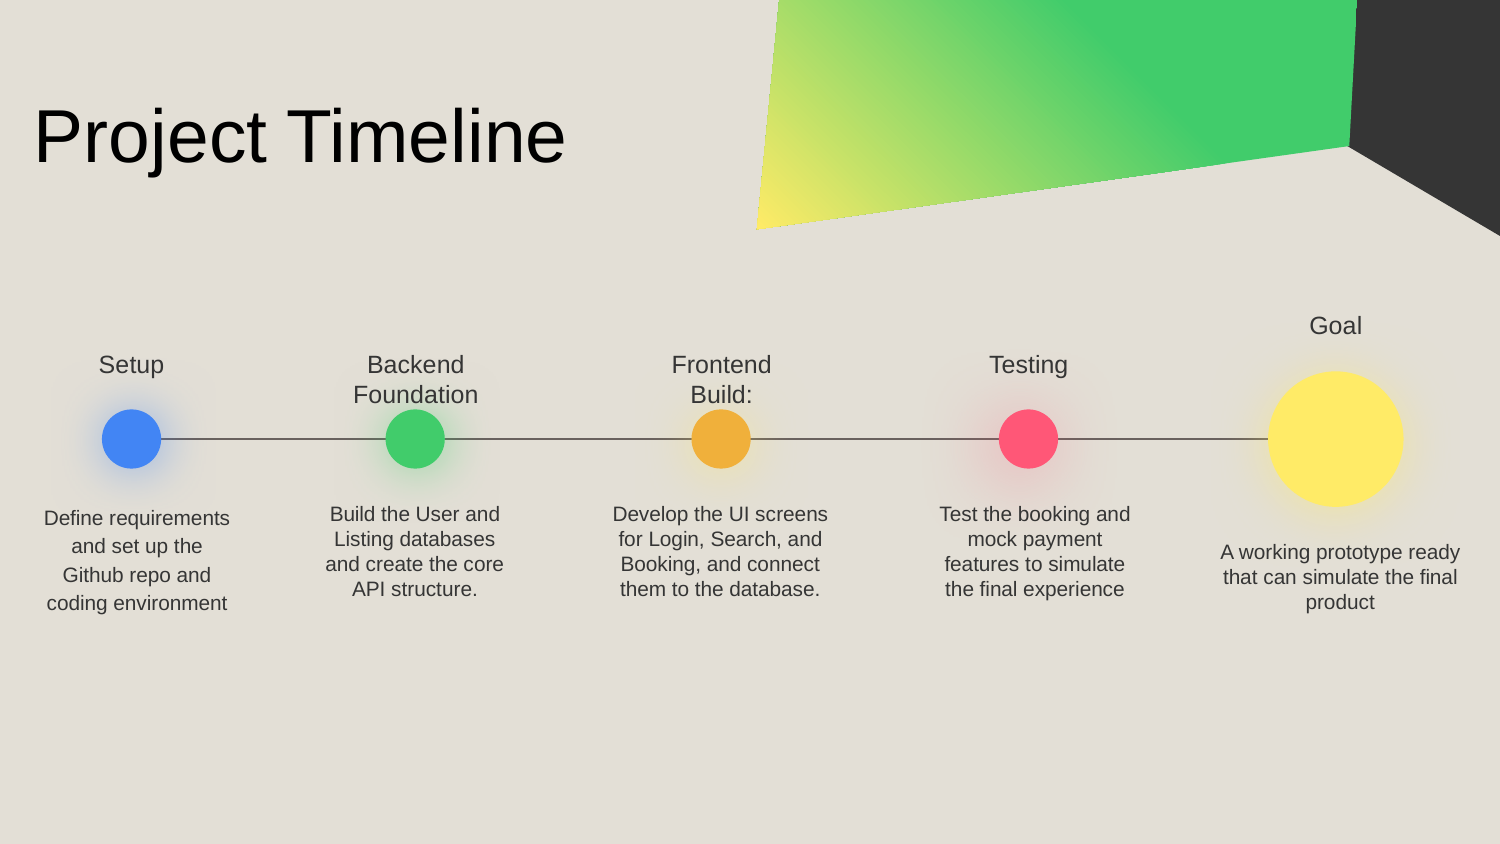

# Project Timeline
Goal
Setup
Backend Foundation
Frontend Build:
Testing

Define requirements and set up the Github repo and coding environment
Build the User and Listing databases and create the core API structure.
Develop the UI screens for Login, Search, and Booking, and connect them to the database.
Test the booking and mock payment features to simulate the final experience
A working prototype ready that can simulate the final product